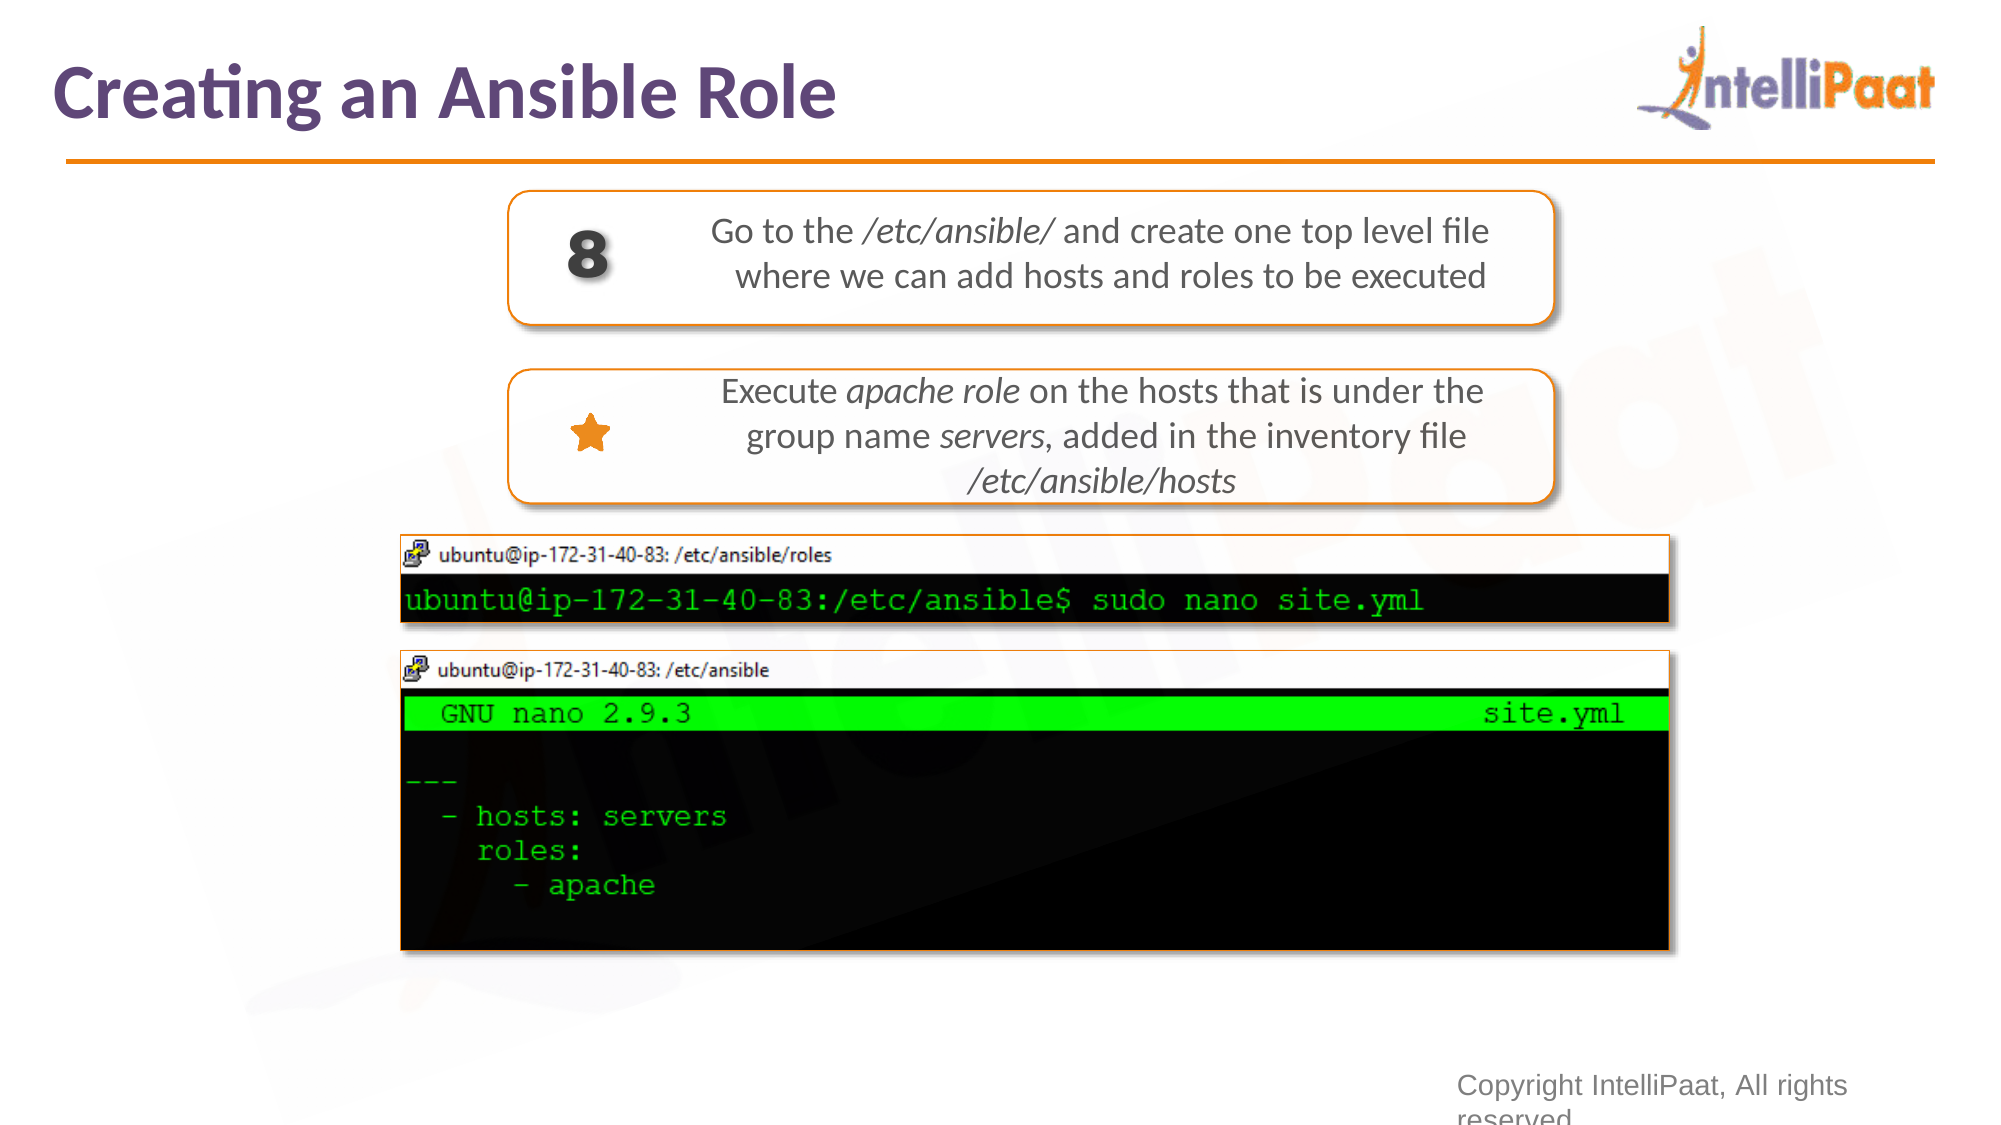

# Creating an Ansible Role

Go to the /etc/ansible/ and create one top level file  where we can add hosts and roles to be executed
8
Execute apache role on the hosts that is under the  group name servers, added in the inventory file
/etc/ansible/hosts

Copyright IntelliPaat, All rights reserved